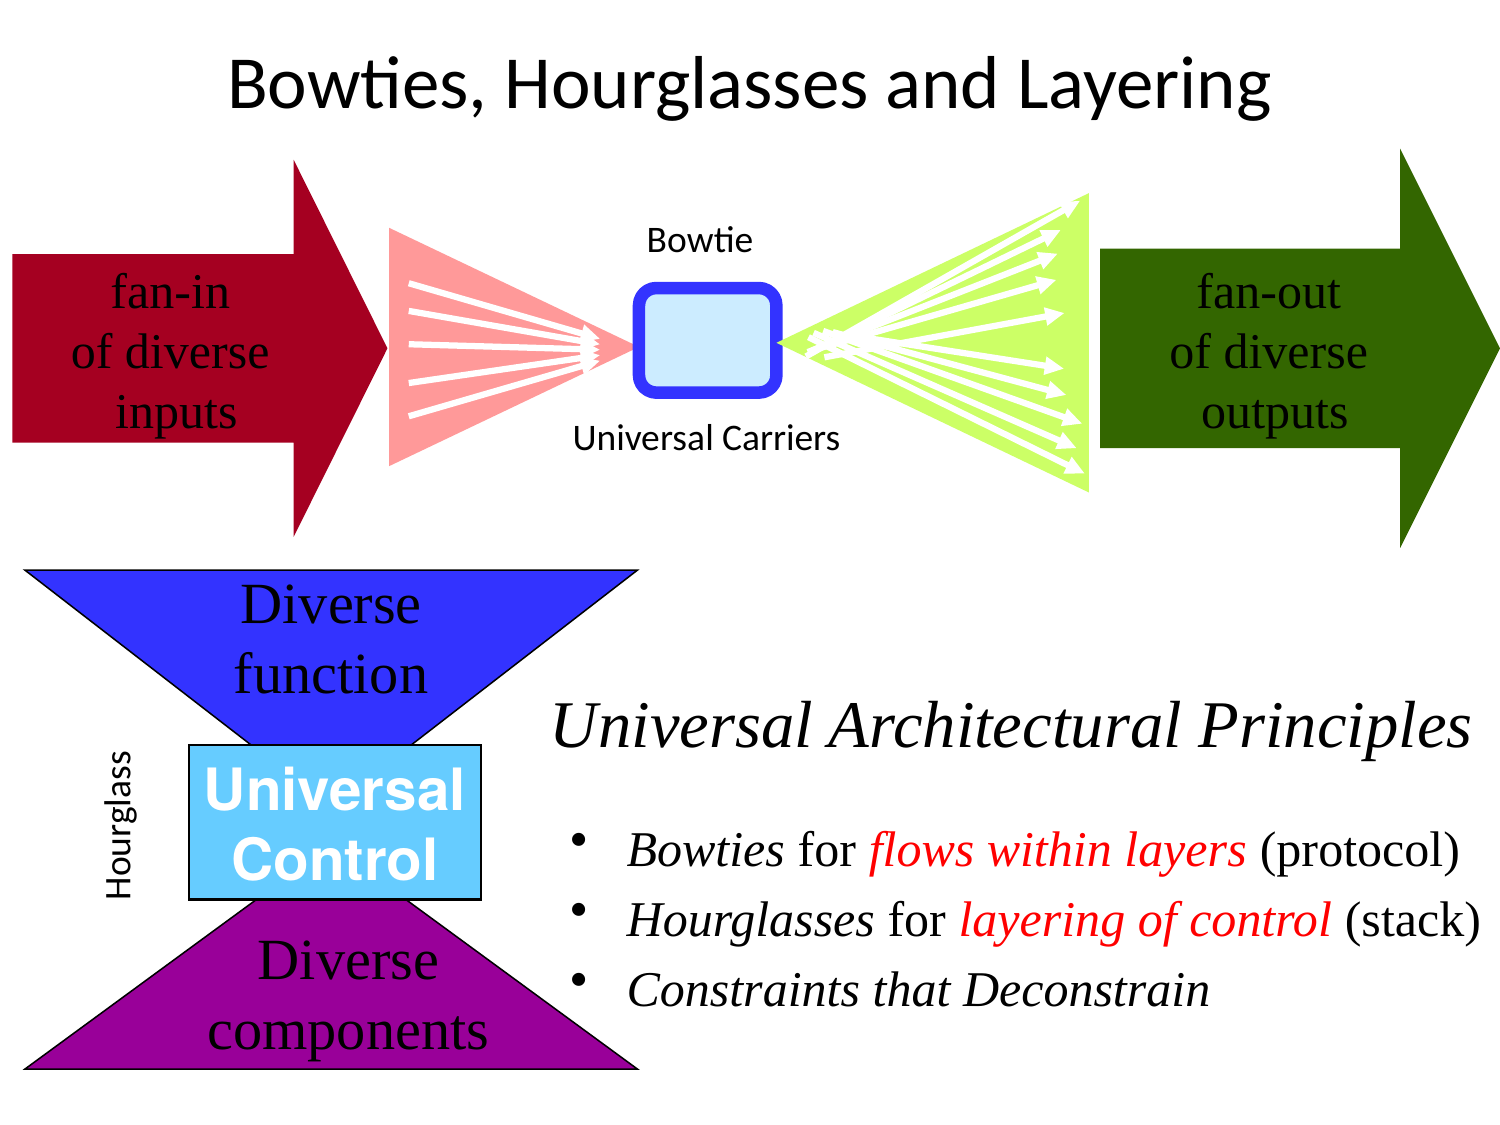

Bowties, Hourglasses and Layering

fan-out
of diverse
outputs
fan-in
of diverse
inputs

Bowtie
Universal Carriers
Diverse
function

Universal
Control

Diverse
components
Universal Architectural Principles
Hourglass
Bowties for flows within layers (protocol)
Hourglasses for layering of control (stack)
Constraints that Deconstrain